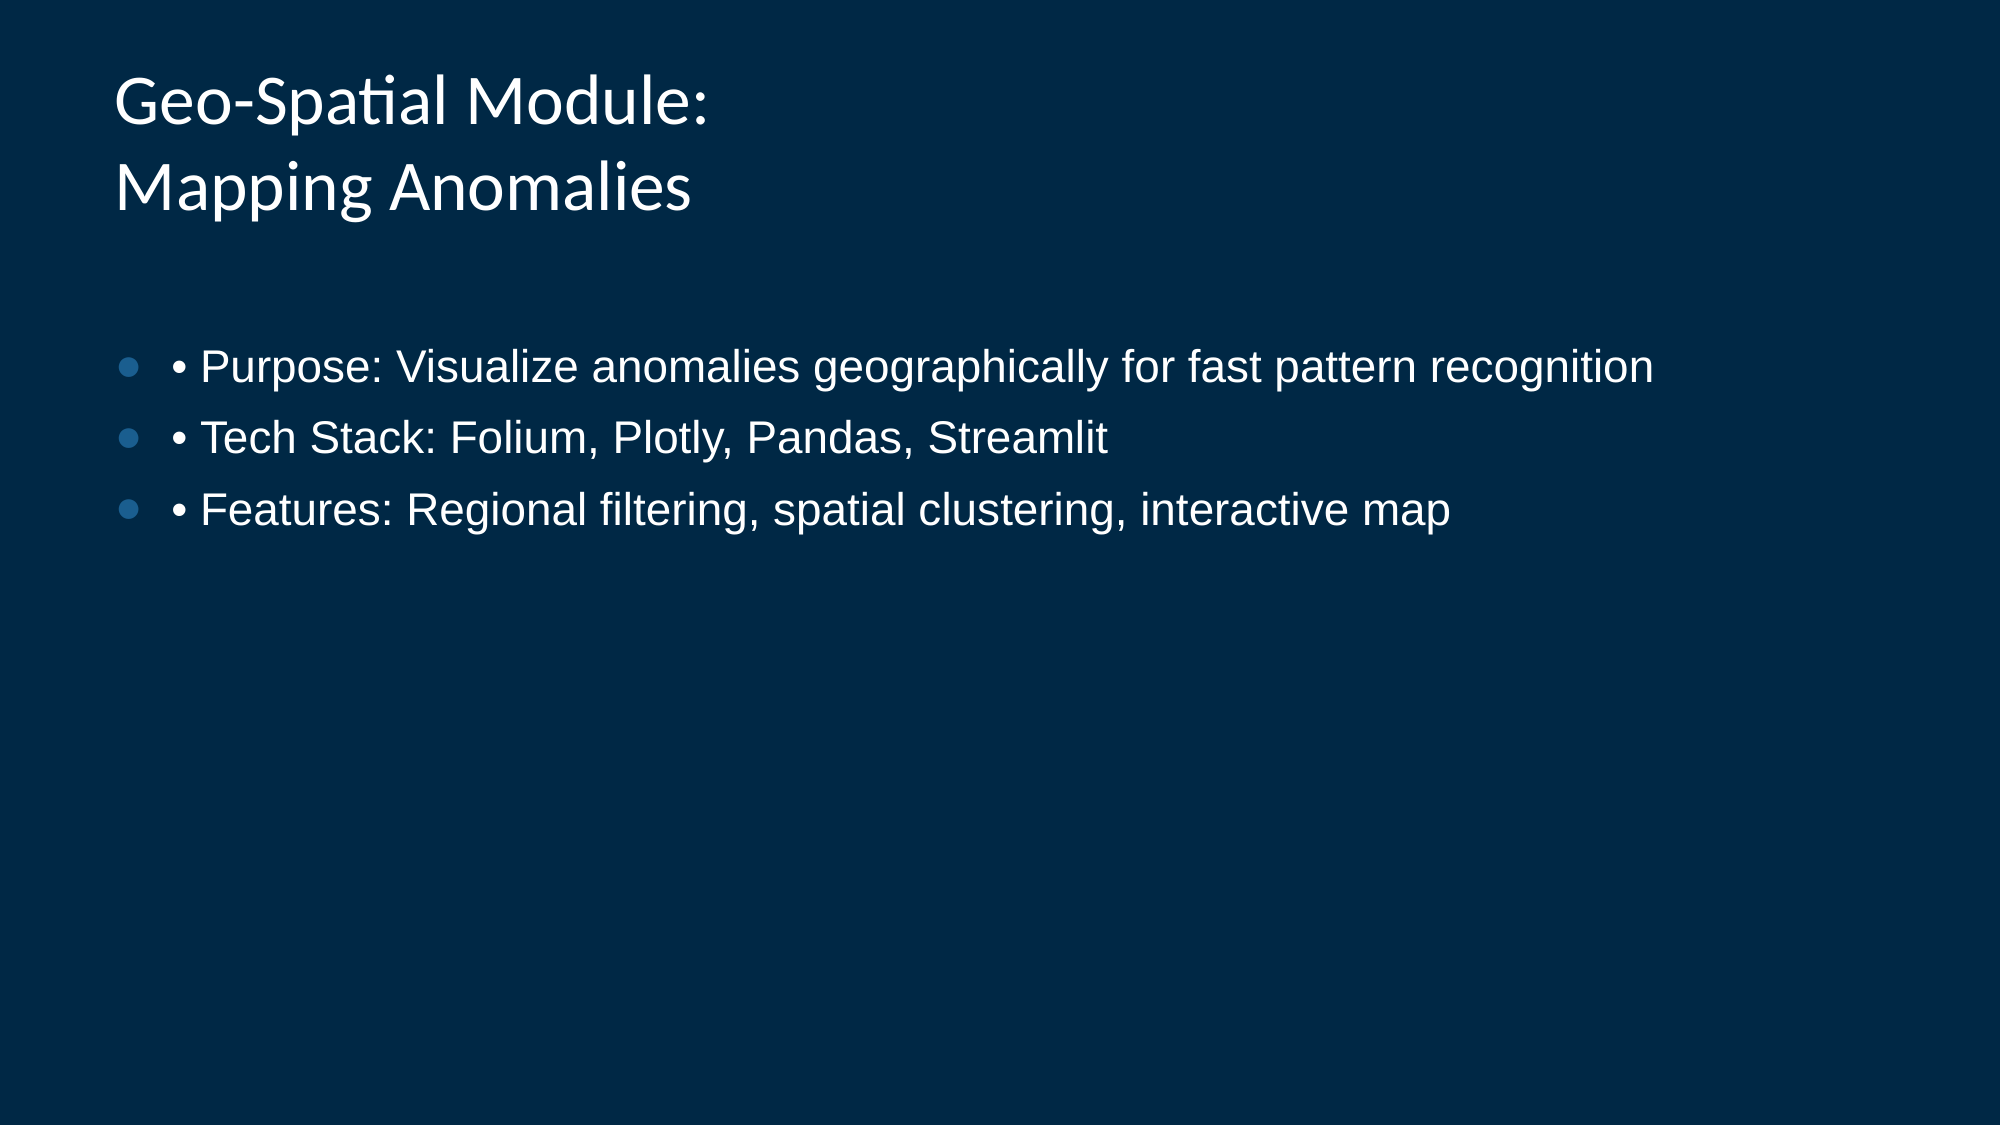

# Geo-Spatial Module:
Mapping Anomalies

• Purpose: Visualize anomalies geographically for fast pattern recognition
• Tech Stack: Folium, Plotly, Pandas, Streamlit
• Features: Regional filtering, spatial clustering, interactive map